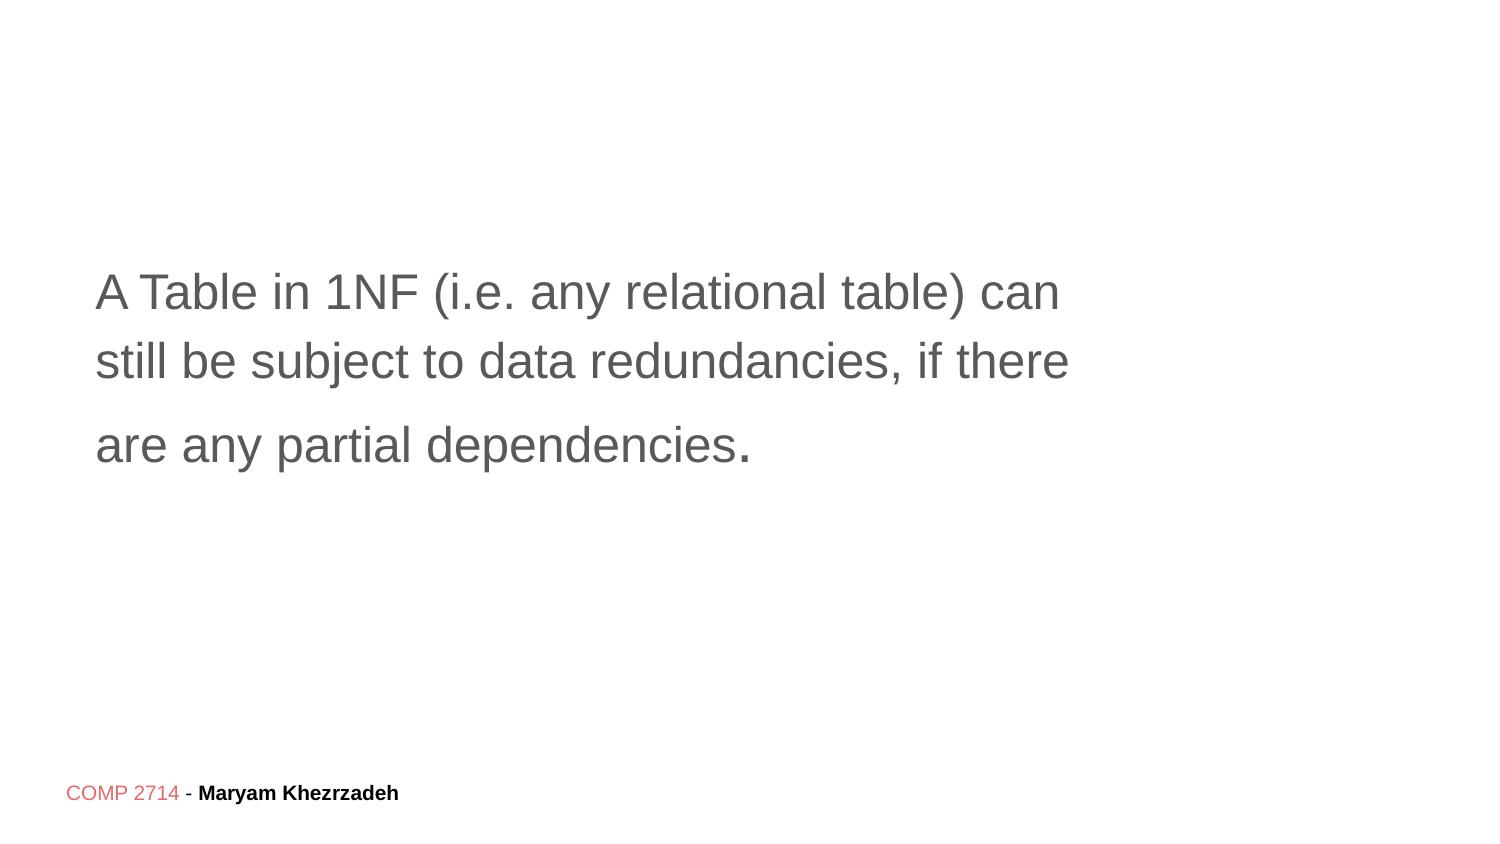

# A Table in 1NF (i.e. any relational table) can still be subject to data redundancies, if there are any partial dependencies.